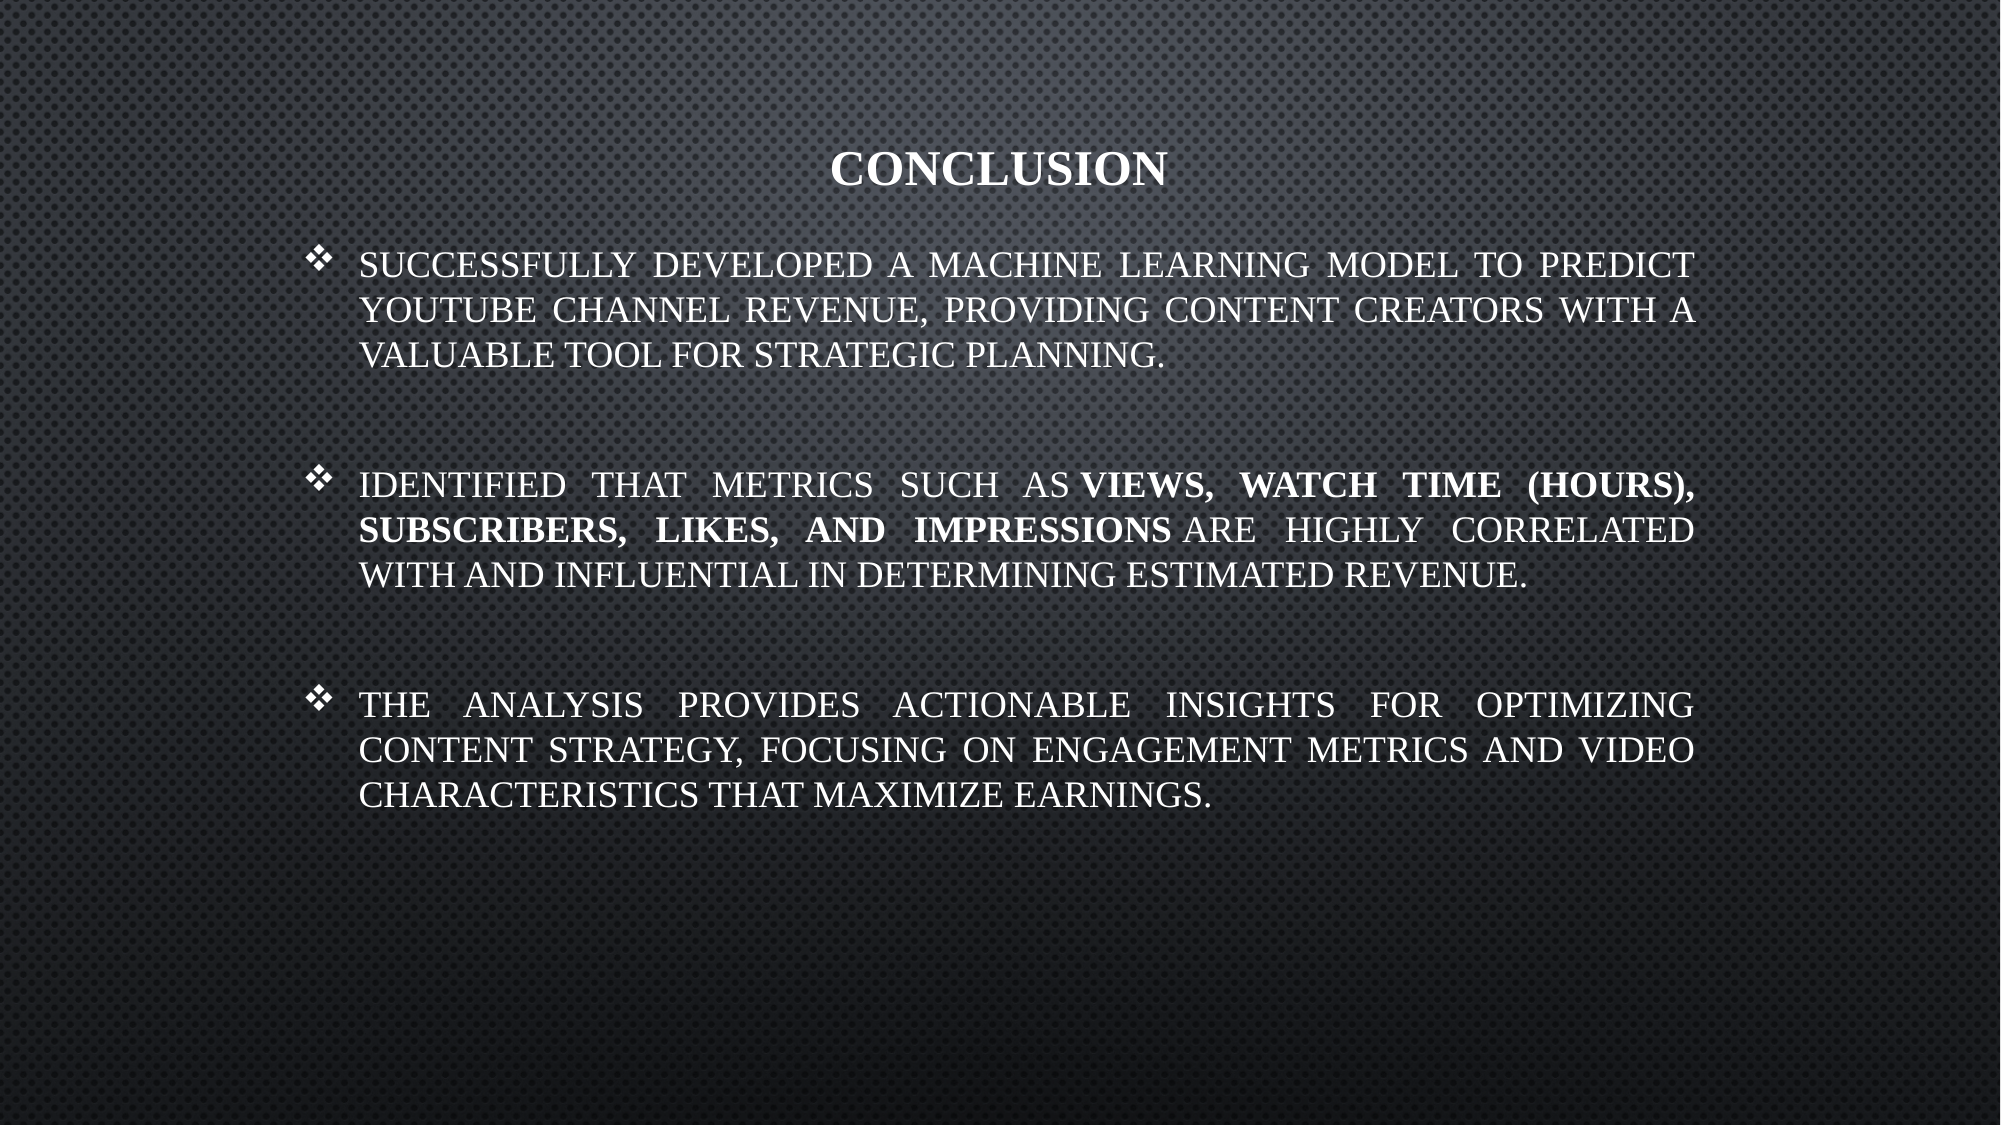

# conclusion
Successfully developed a machine learning model to predict YouTube channel revenue, providing content creators with a valuable tool for strategic planning.

Identified that metrics such as Views, Watch Time (hours), Subscribers, Likes, and Impressions are highly correlated with and influential in determining estimated revenue.

The analysis provides actionable insights for optimizing content strategy, focusing on engagement metrics and video characteristics that maximize earnings.